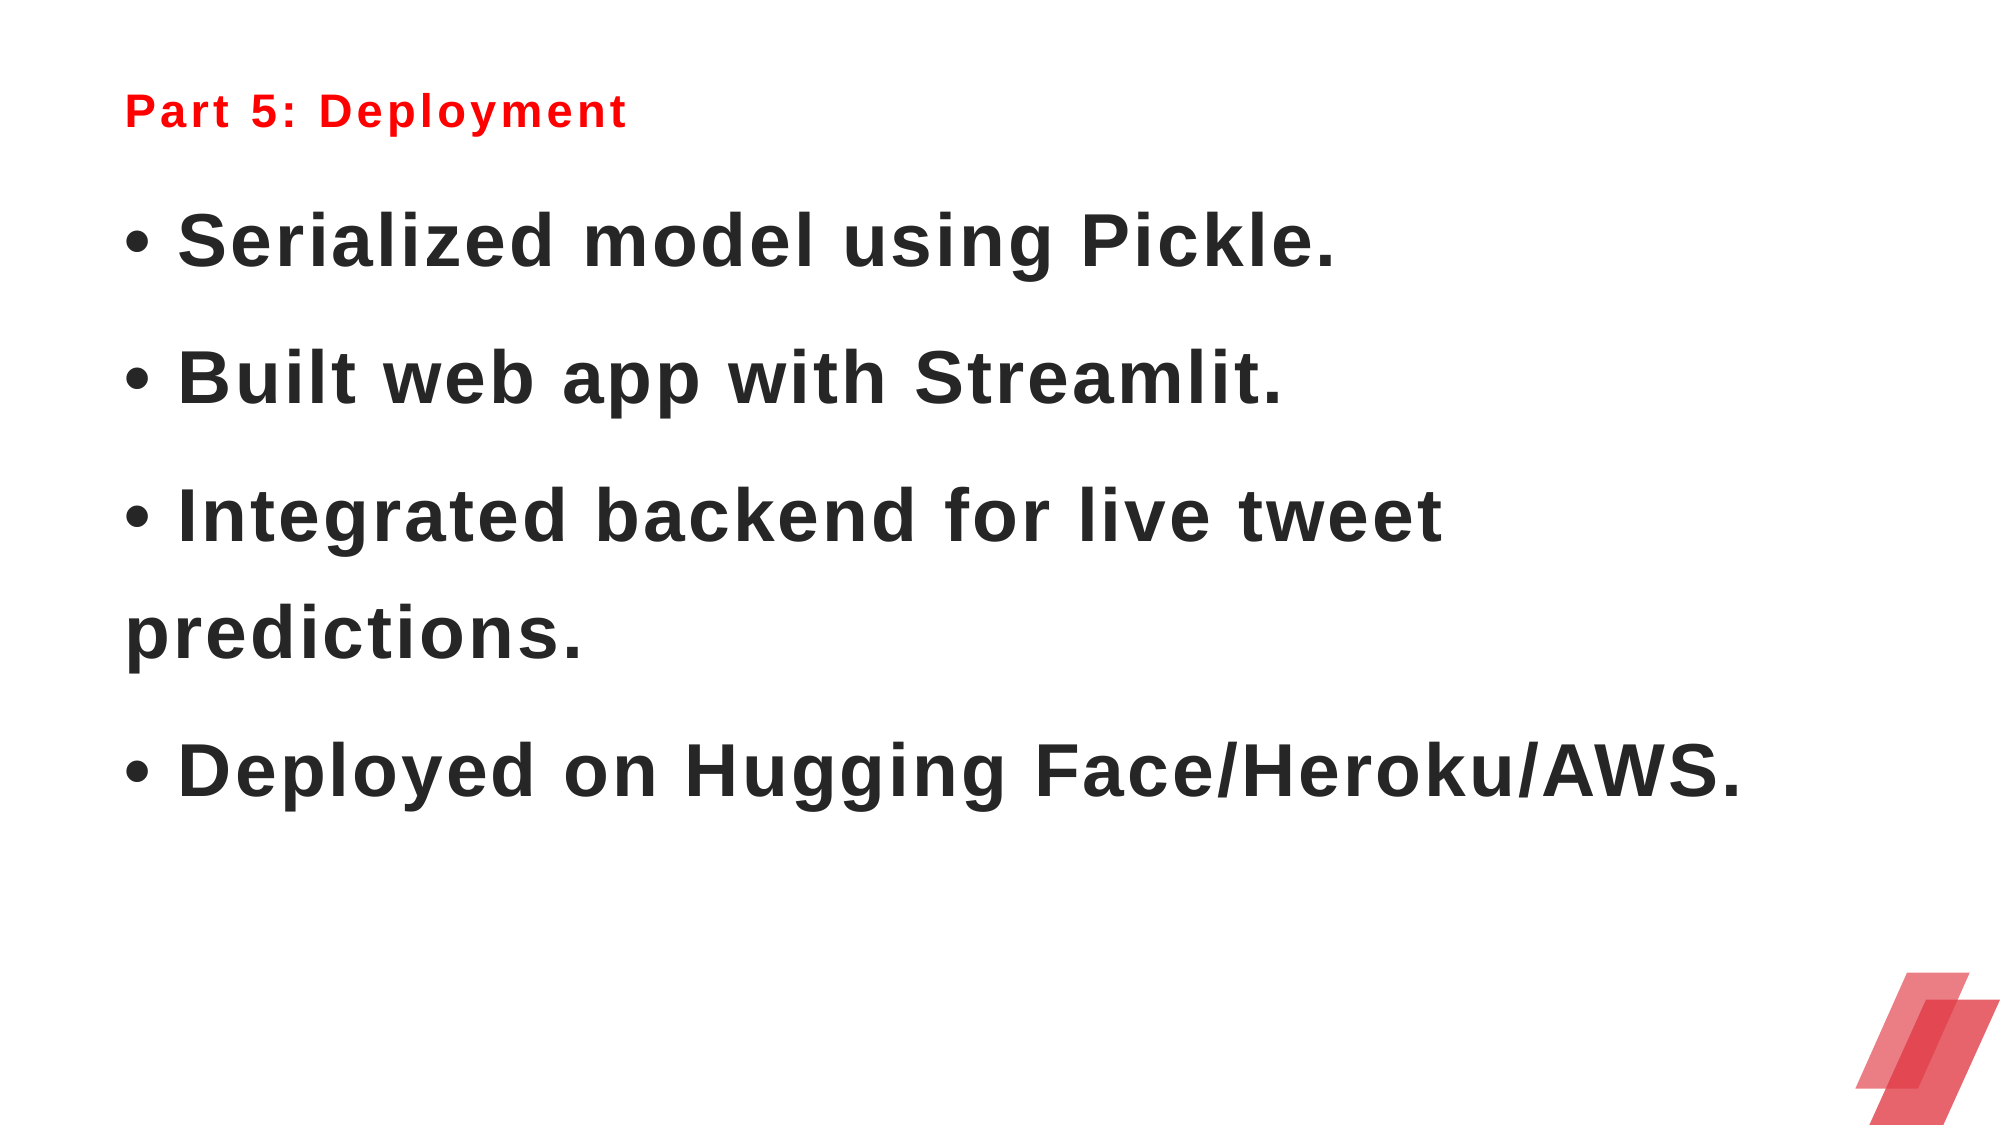

# Part 5: Deployment
• Serialized model using Pickle.
• Built web app with Streamlit.
• Integrated backend for live tweet predictions.
• Deployed on Hugging Face/Heroku/AWS.